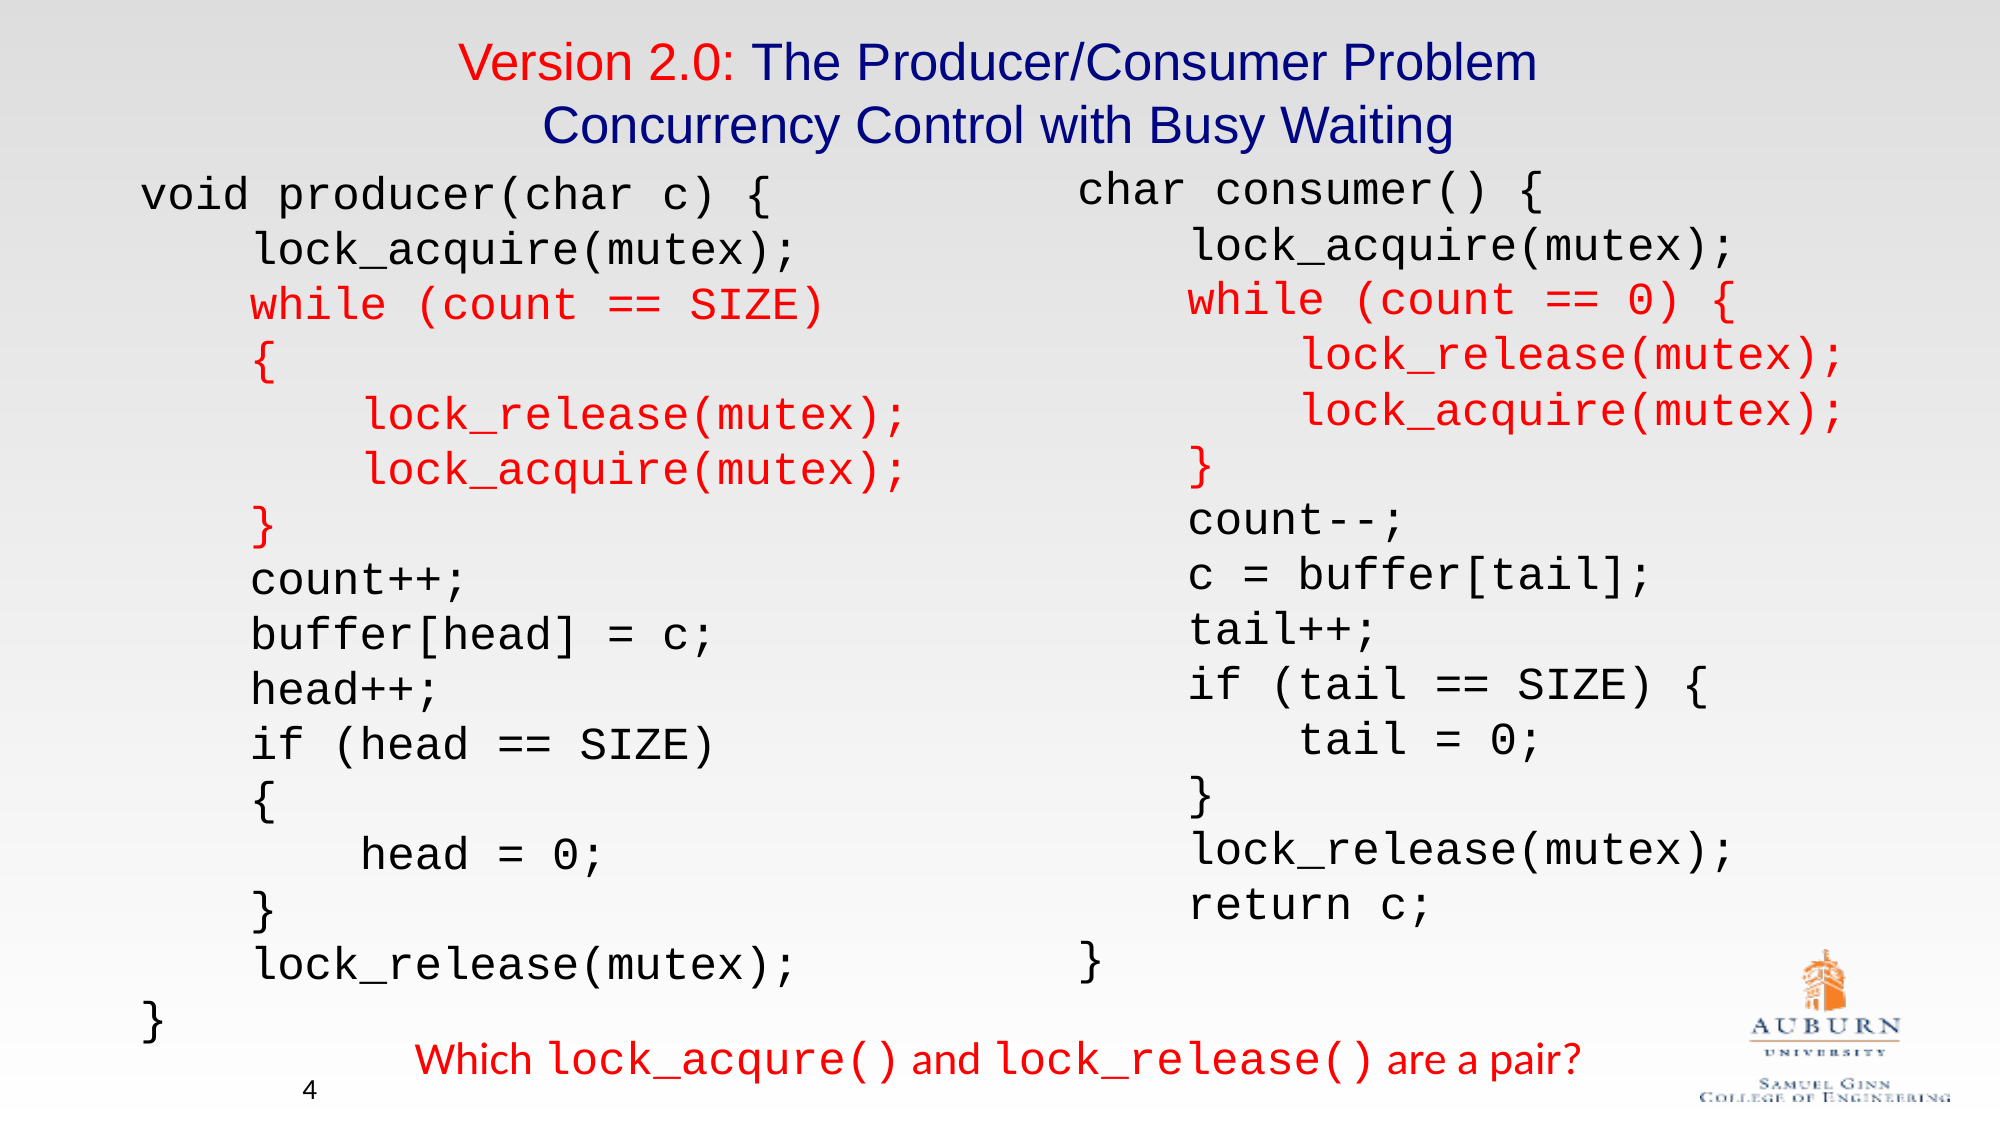

# Version 2.0: The Producer/Consumer Problem Concurrency Control with Busy Waiting
char consumer() {
    lock_acquire(mutex);
    while (count == 0) {
        lock_release(mutex);
        lock_acquire(mutex);
    }
    count--;
    c = buffer[tail];
    tail++;
    if (tail == SIZE) {
        tail = 0;
    }
    lock_release(mutex);
    return c;
}
void producer(char c) {
    lock_acquire(mutex);
    while (count == SIZE)
    {
        lock_release(mutex);
        lock_acquire(mutex);
    }
    count++;
    buffer[head] = c;
    head++;
    if (head == SIZE)
    {
        head = 0;
    }
    lock_release(mutex);
}
Which lock_acqure() and lock_release() are a pair?
4